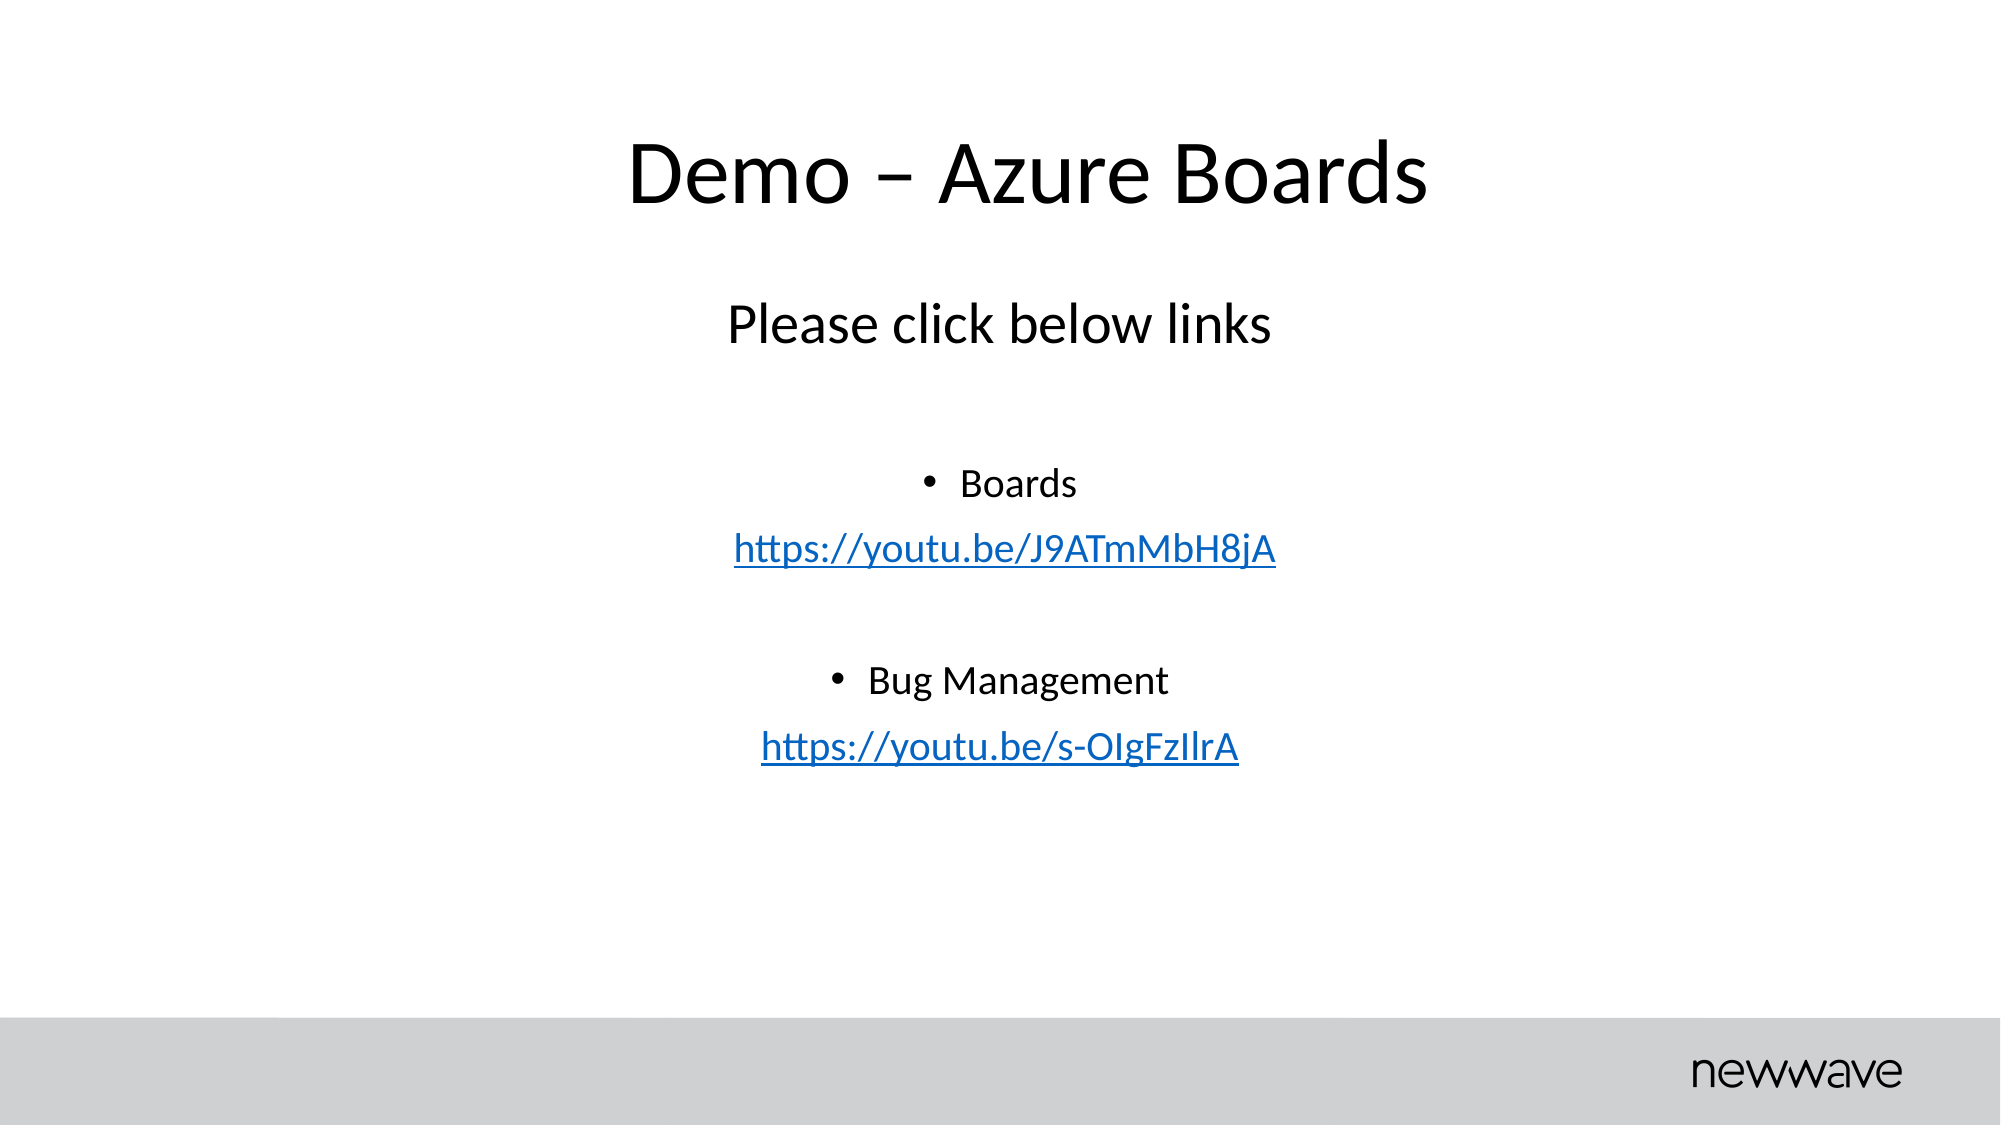

Demo – Azure Boards
Please click below links

Boards
 https://youtu.be/J9ATmMbH8jA

Bug Management
https://youtu.be/s-OIgFzIlrA